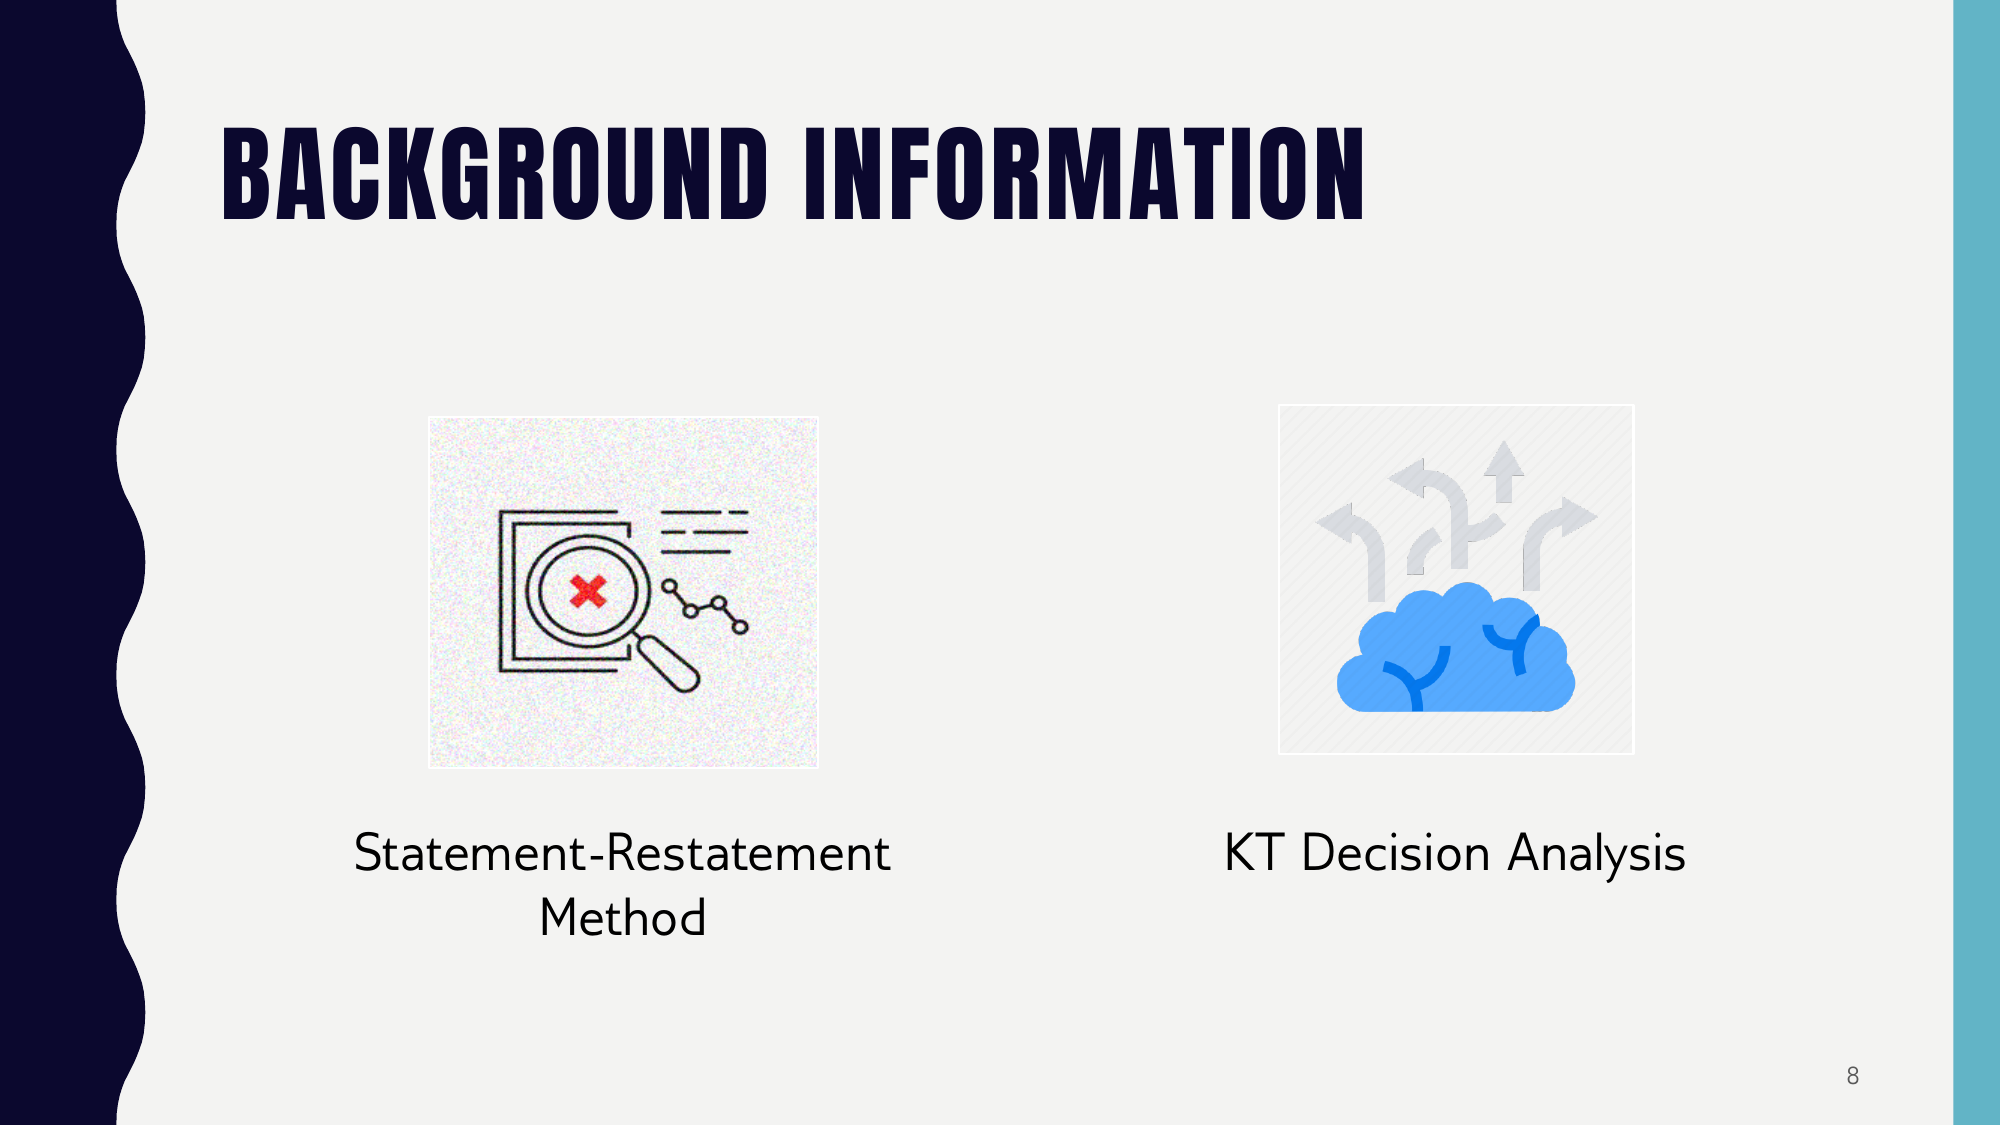

# Background information
Statement-Restatement Method
KT Decision Analysis
8